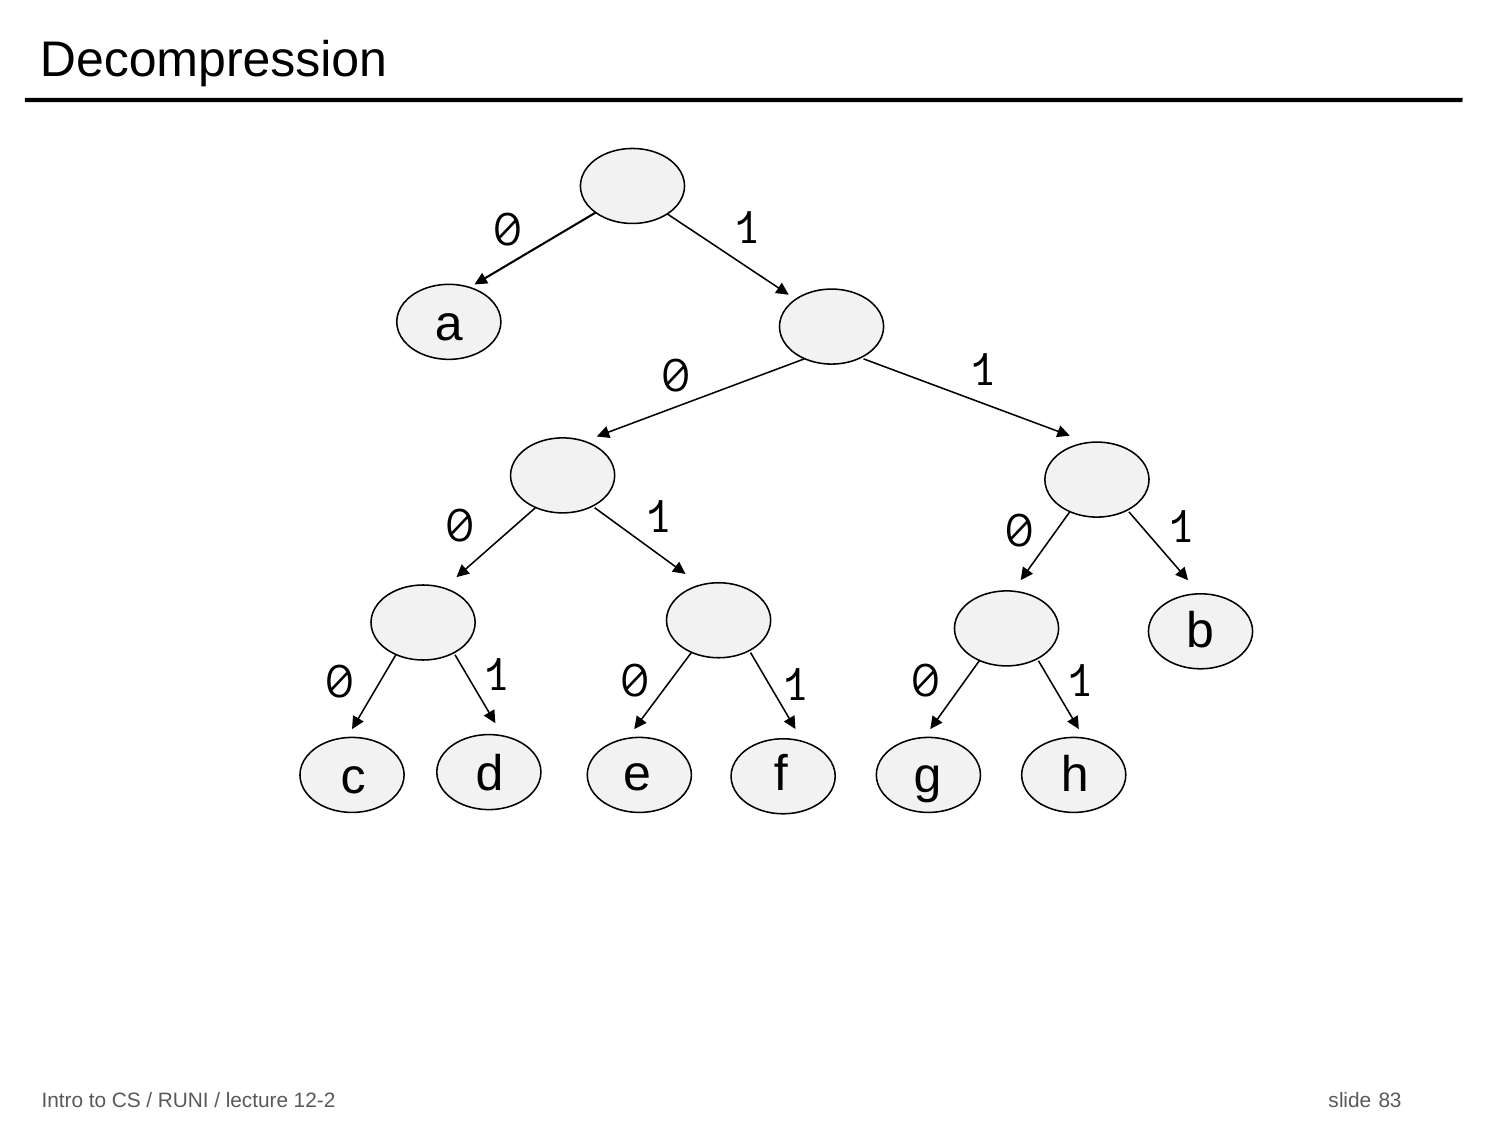

# Decompression

1
0
a

1
0

1
0
1
0

b

1
0
1
0
0
1
e
d
f
h

g
c